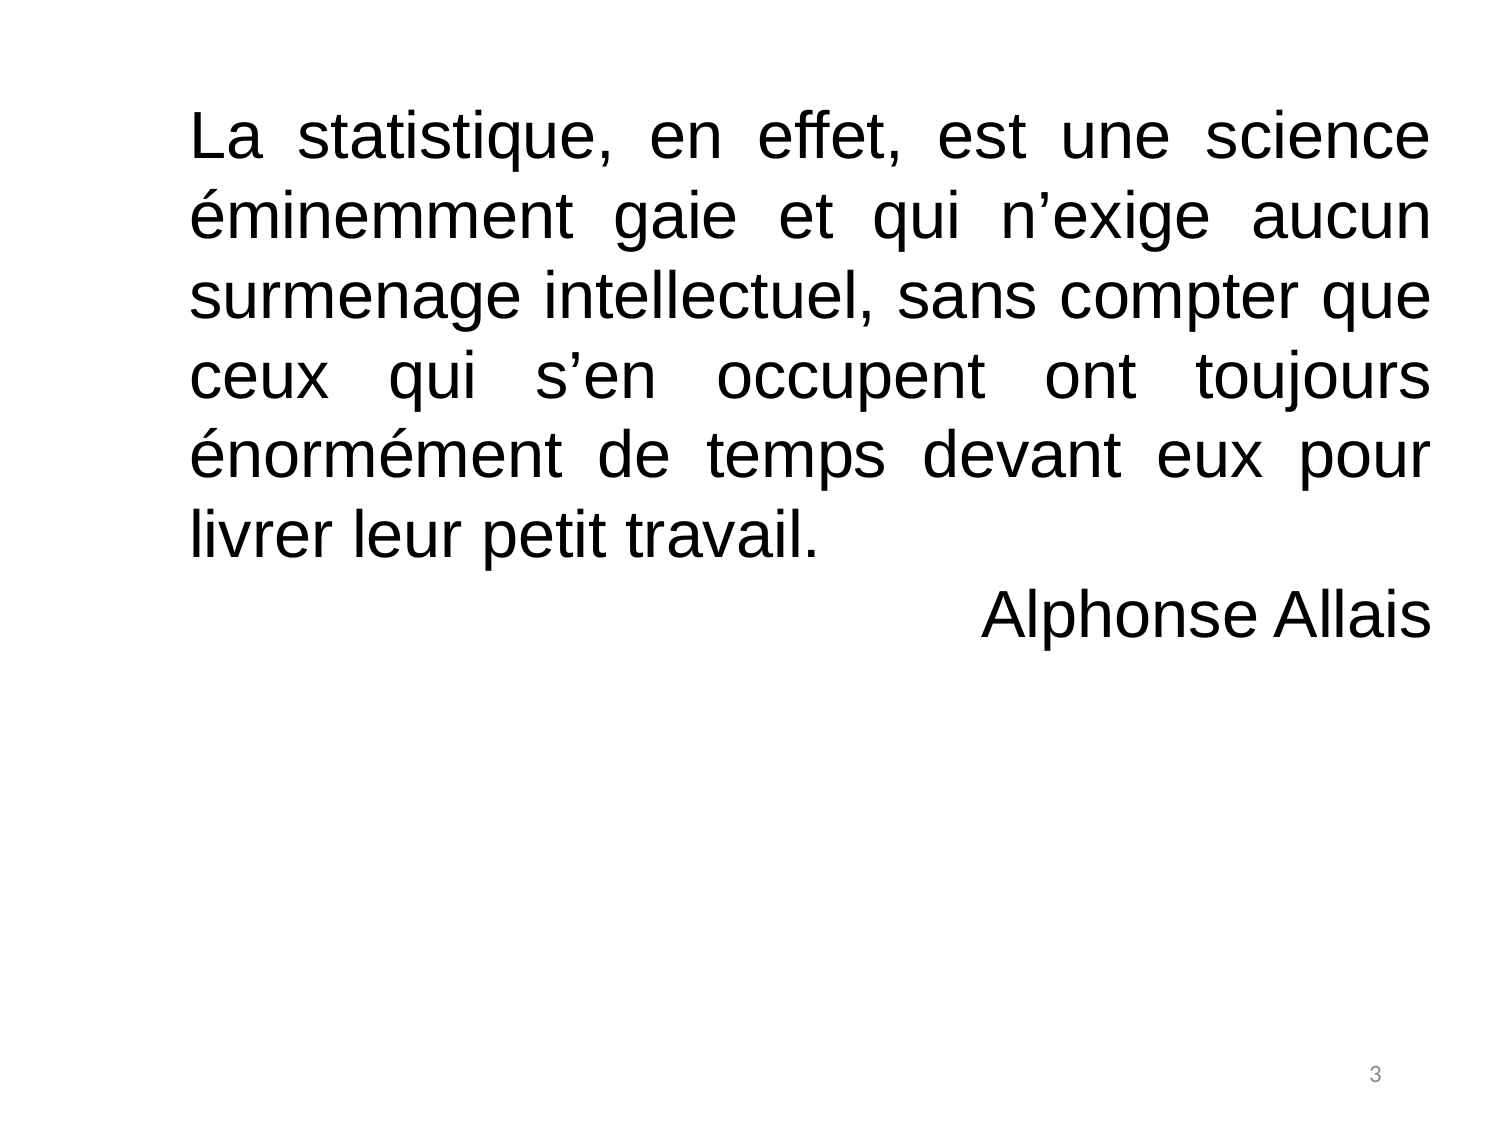

La statistique, en effet, est une science éminemment gaie et qui n’exige aucun surmenage intellectuel, sans compter que ceux qui s’en occupent ont toujours énormément de temps devant eux pour livrer leur petit travail.
Alphonse Allais
3